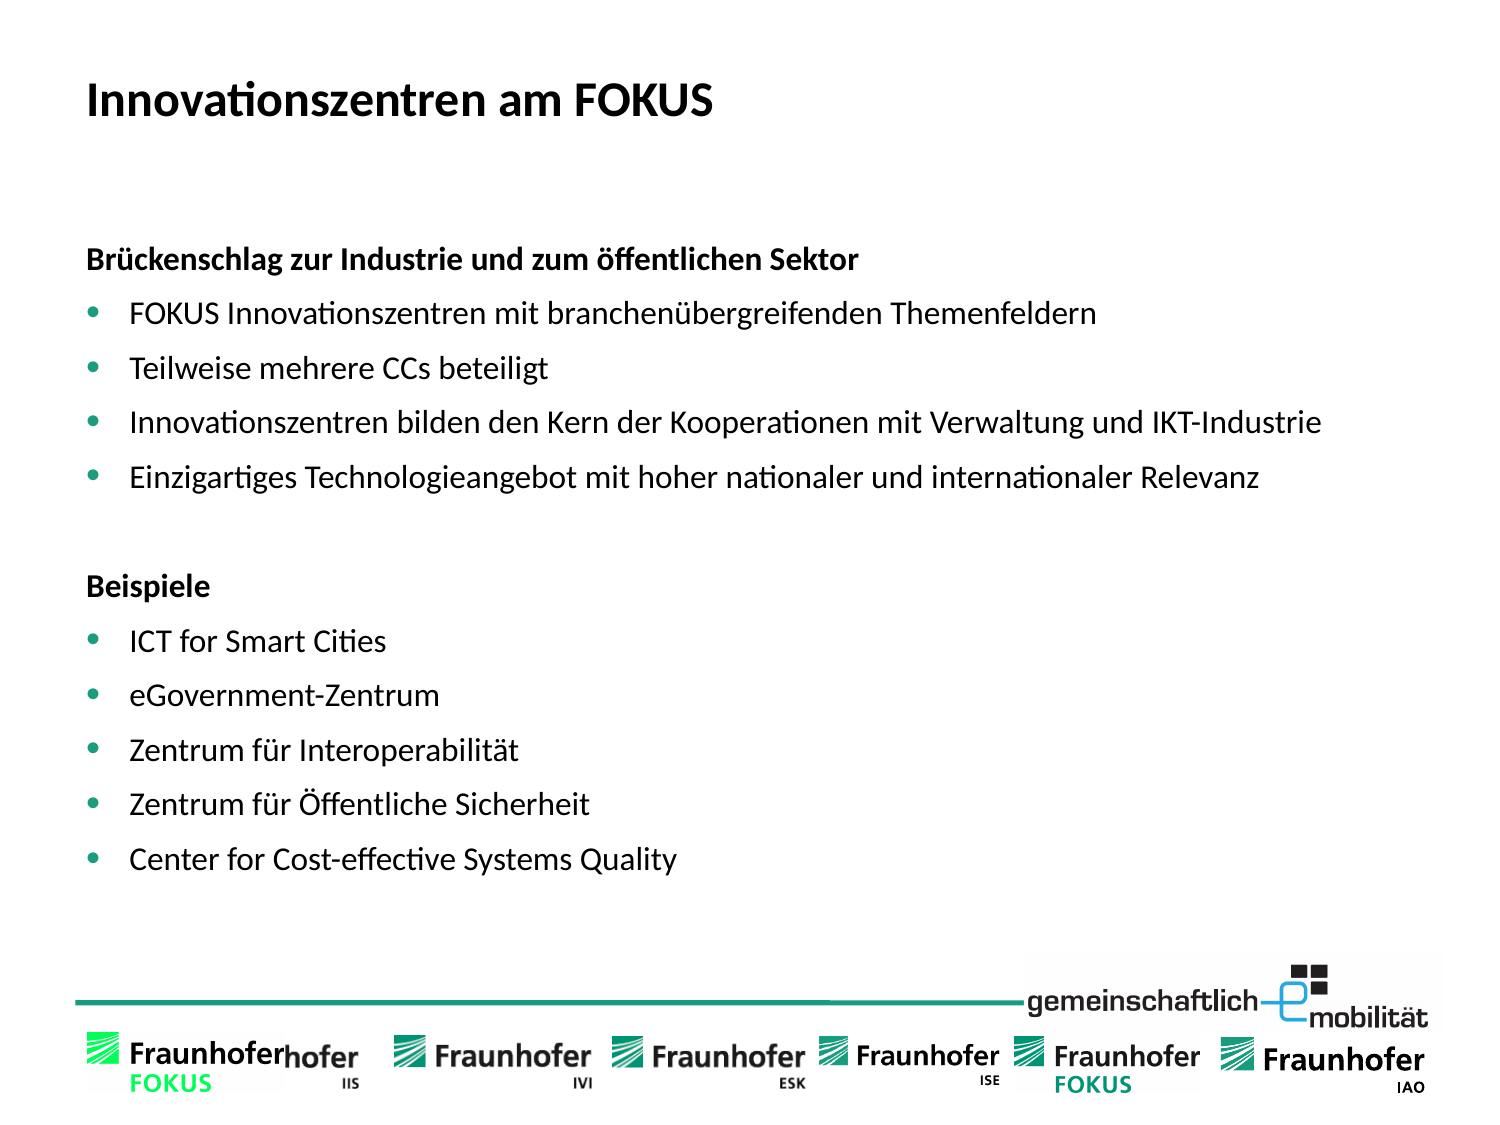

Innovationszentren am FOKUS
Brückenschlag zur Industrie und zum öffentlichen Sektor
FOKUS Innovationszentren mit branchenübergreifenden Themenfeldern
Teilweise mehrere CCs beteiligt
Innovationszentren bilden den Kern der Kooperationen mit Verwaltung und IKT-Industrie
Einzigartiges Technologieangebot mit hoher nationaler und internationaler Relevanz

Beispiele
ICT for Smart Cities
eGovernment-Zentrum
Zentrum für Interoperabilität
Zentrum für Öffentliche Sicherheit
Center for Cost-effective Systems Quality